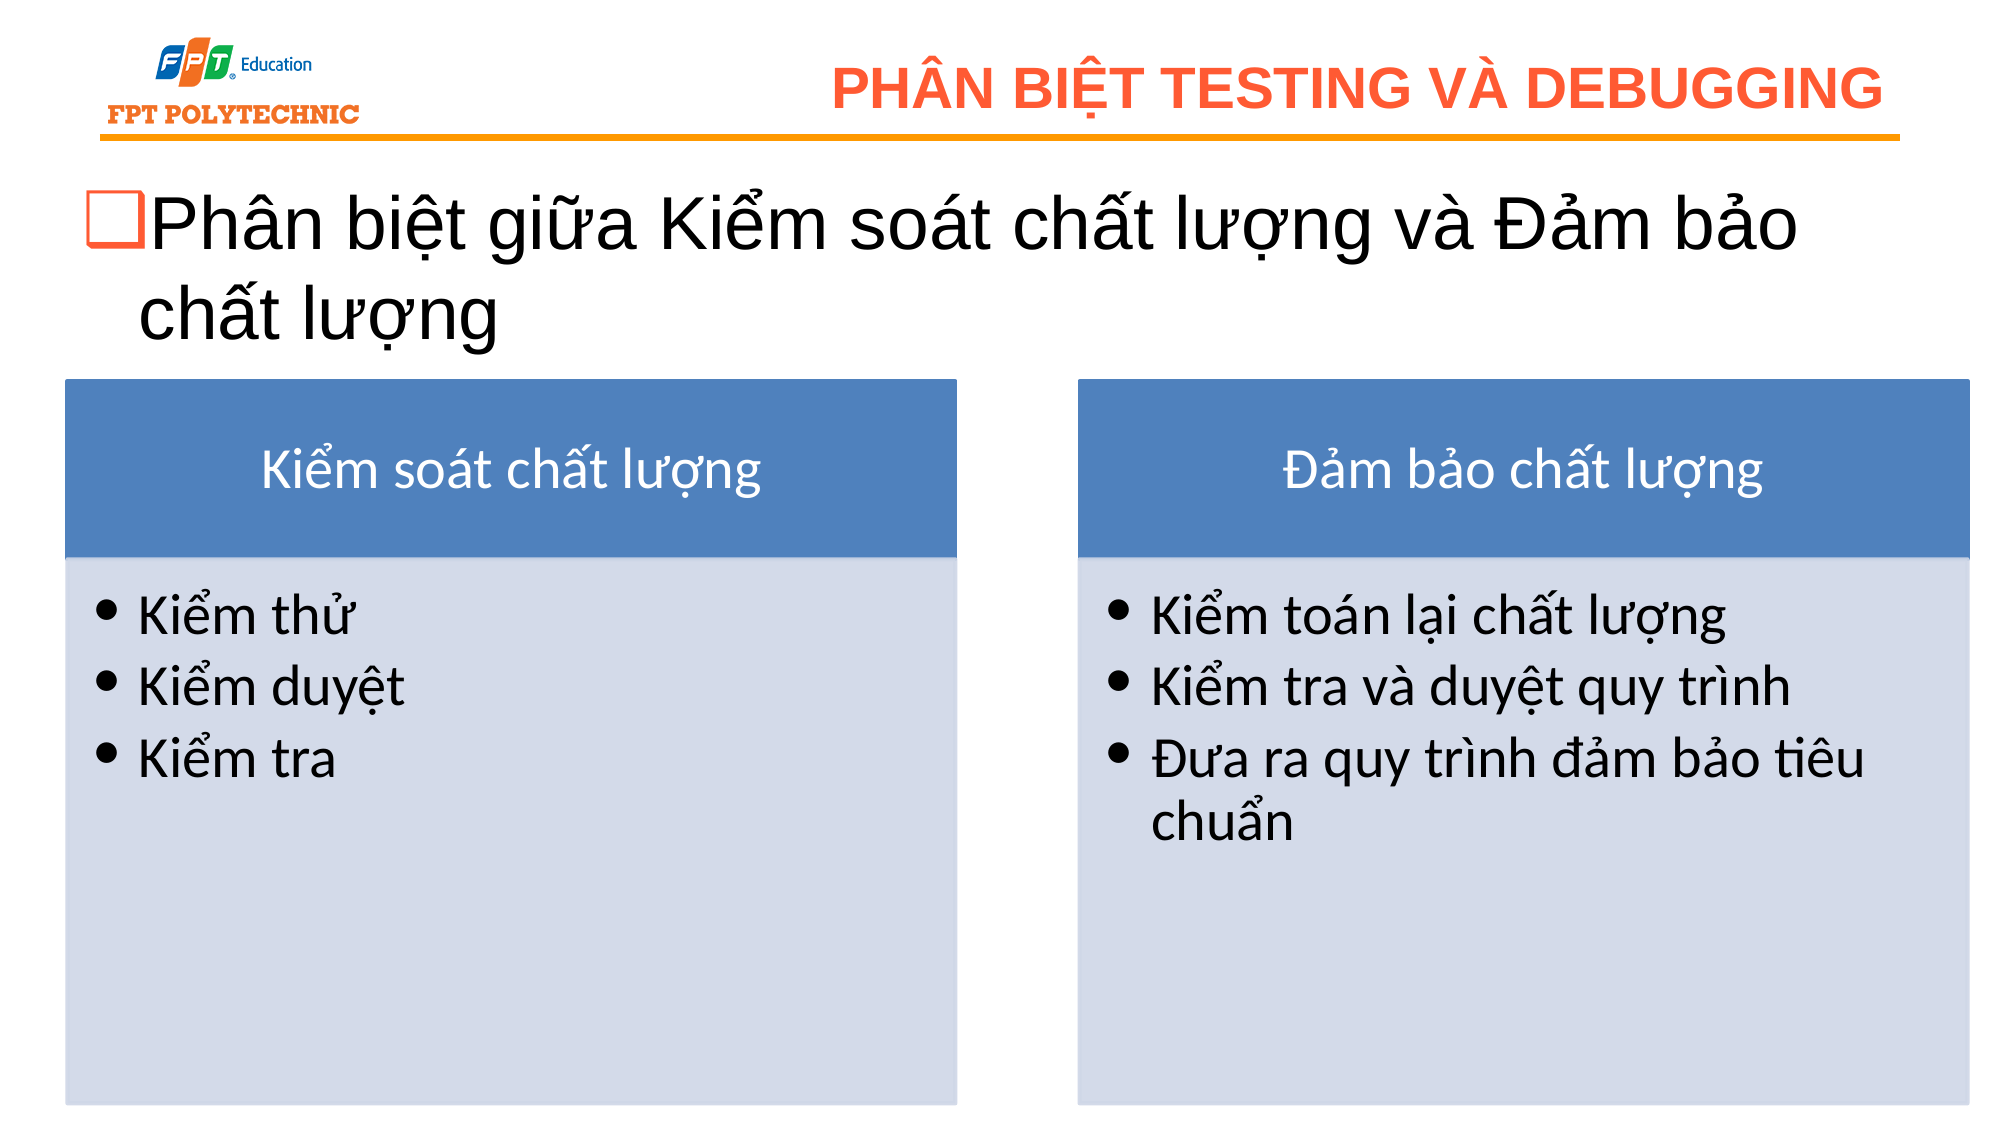

# Phân biệt Testing và Debugging
Phân biệt giữa Kiểm soát chất lượng và Đảm bảo chất lượng

Kiểm soát chất lượng

Đảm bảo chất lượng

Kiểm thử
Kiểm duyệt
Kiểm tra

Kiểm toán lại chất lượng
Kiểm tra và duyệt quy trình
Đưa ra quy trình đảm bảo tiêu chuẩn